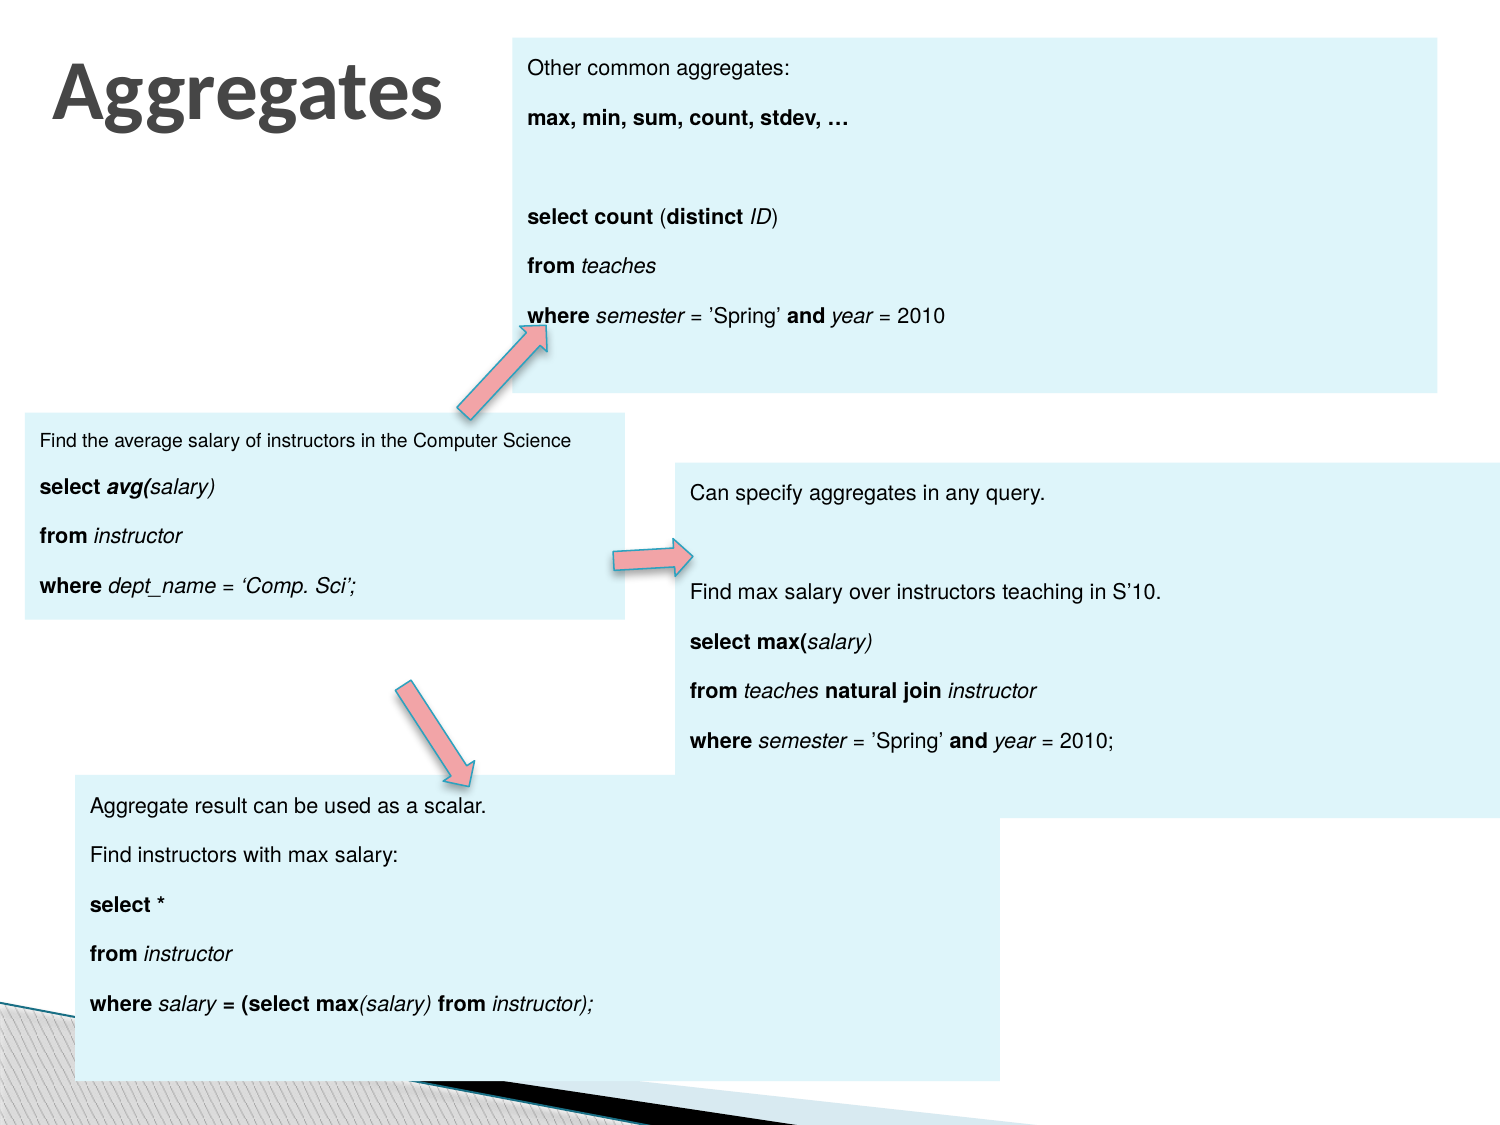

# Aggregates
Other common aggregates:
max, min, sum, count, stdev, …

select count (distinct ID)
from teaches
where semester = ’Spring’ and year = 2010

Find the average salary of instructors in the Computer Science
select avg(salary)
from instructor
where dept_name = ‘Comp. Sci’;
Can specify aggregates in any query.

Find max salary over instructors teaching in S’10.
select max(salary)
from teaches natural join instructor
where semester = ’Spring’ and year = 2010;

Aggregate result can be used as a scalar.
Find instructors with max salary:
select *
from instructor
where salary = (select max(salary) from instructor);